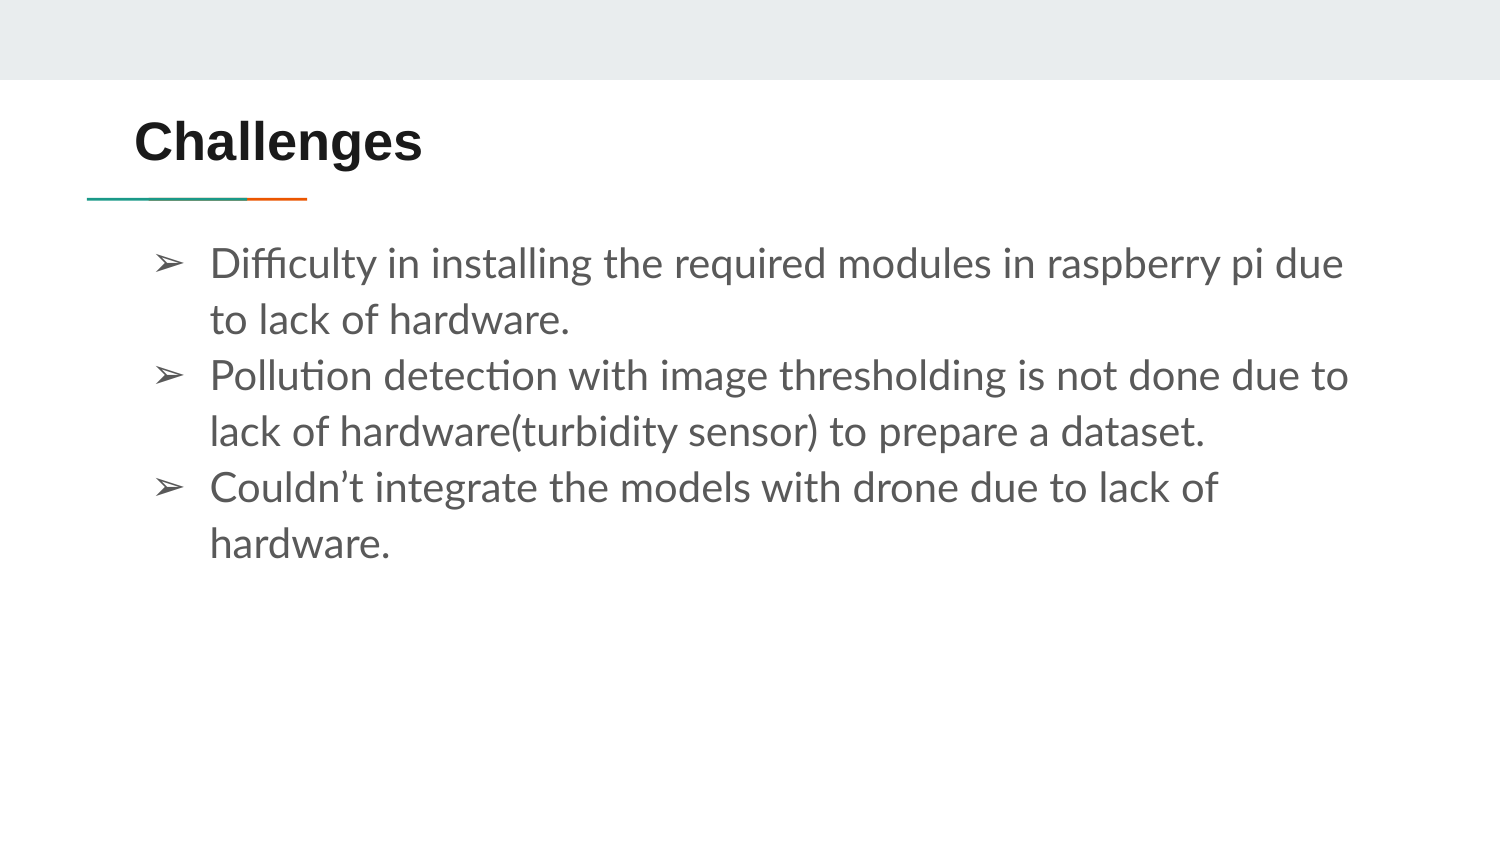

# Challenges
Difficulty in installing the required modules in raspberry pi due to lack of hardware.
Pollution detection with image thresholding is not done due to lack of hardware(turbidity sensor) to prepare a dataset.
Couldn’t integrate the models with drone due to lack of hardware.